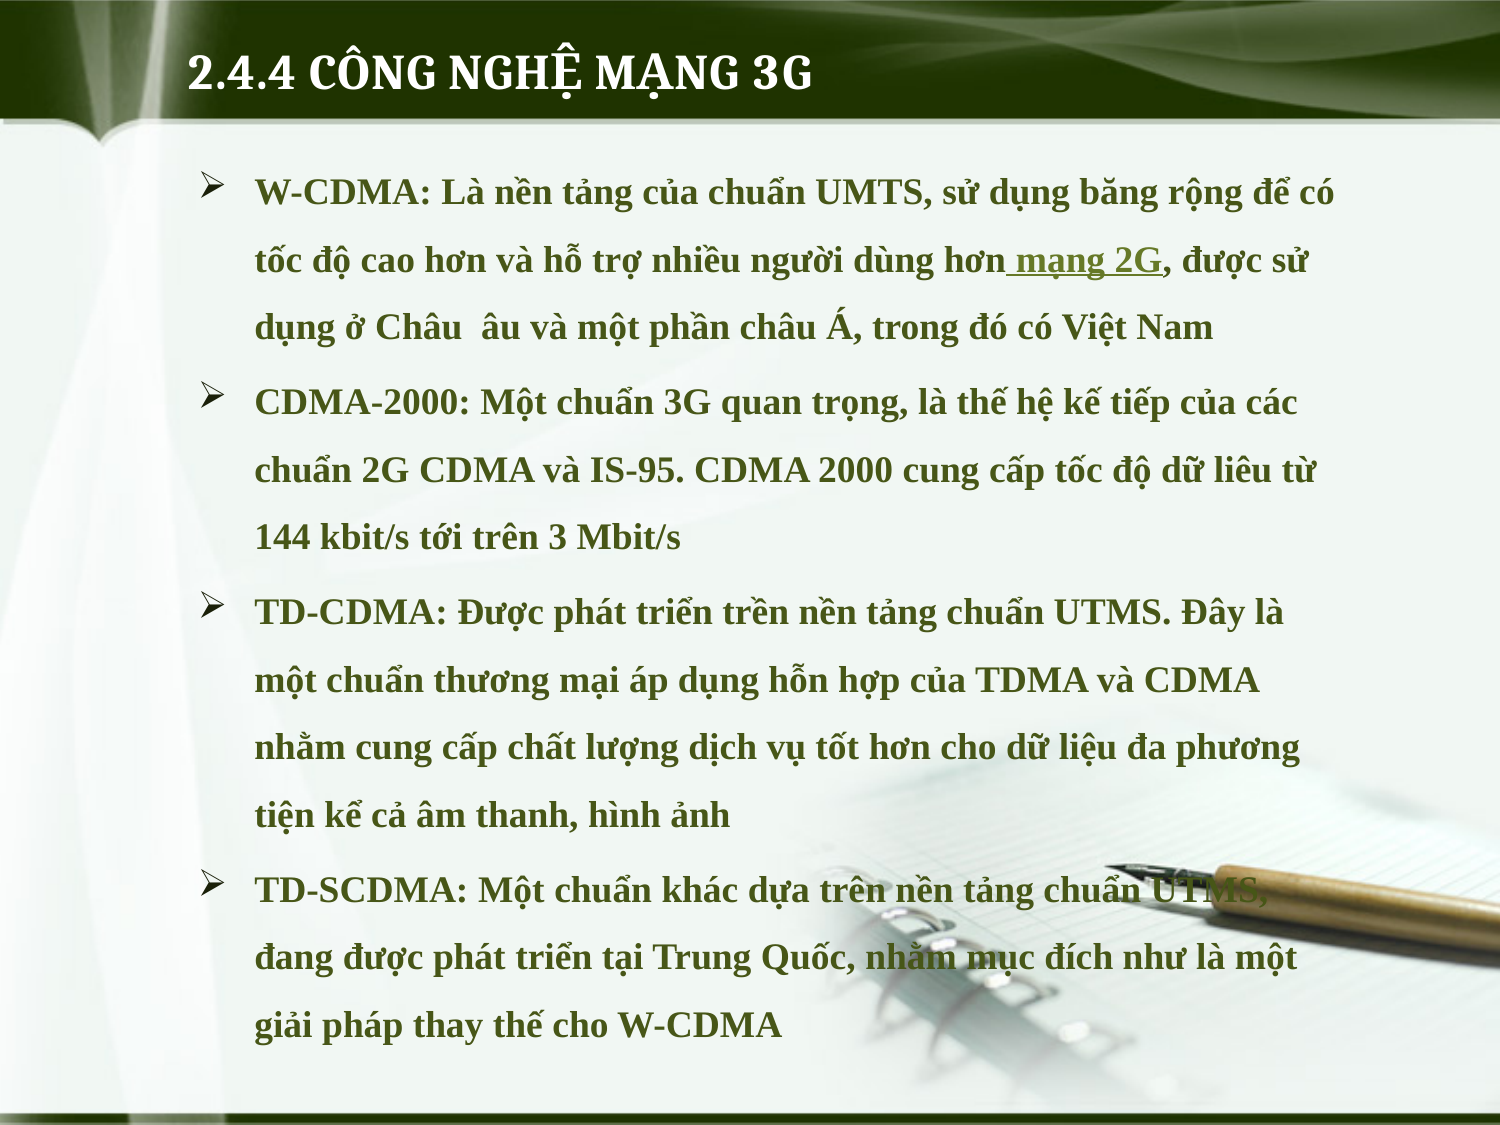

2.4.4 CÔNG NGHỆ MẠNG 3G
W-CDMA: Là nền tảng của chuẩn UMTS, sử dụng băng rộng để có tốc độ cao hơn và hỗ trợ nhiều người dùng hơn mạng 2G, được sử dụng ở Châu  âu và một phần châu Á, trong đó có Việt Nam
CDMA-2000: Một chuẩn 3G quan trọng, là thế hệ kế tiếp của các chuẩn 2G CDMA và IS-95. CDMA 2000 cung cấp tốc độ dữ liêu từ 144 kbit/s tới trên 3 Mbit/s
TD-CDMA: Được phát triển trền nền tảng chuẩn UTMS. Đây là một chuẩn thương mại áp dụng hỗn hợp của TDMA và CDMA nhằm cung cấp chất lượng dịch vụ tốt hơn cho dữ liệu đa phương tiện kể cả âm thanh, hình ảnh
TD-SCDMA: Một chuẩn khác dựa trên nền tảng chuẩn UTMS, đang được phát triển tại Trung Quốc, nhằm mục đích như là một giải pháp thay thế cho W-CDMA